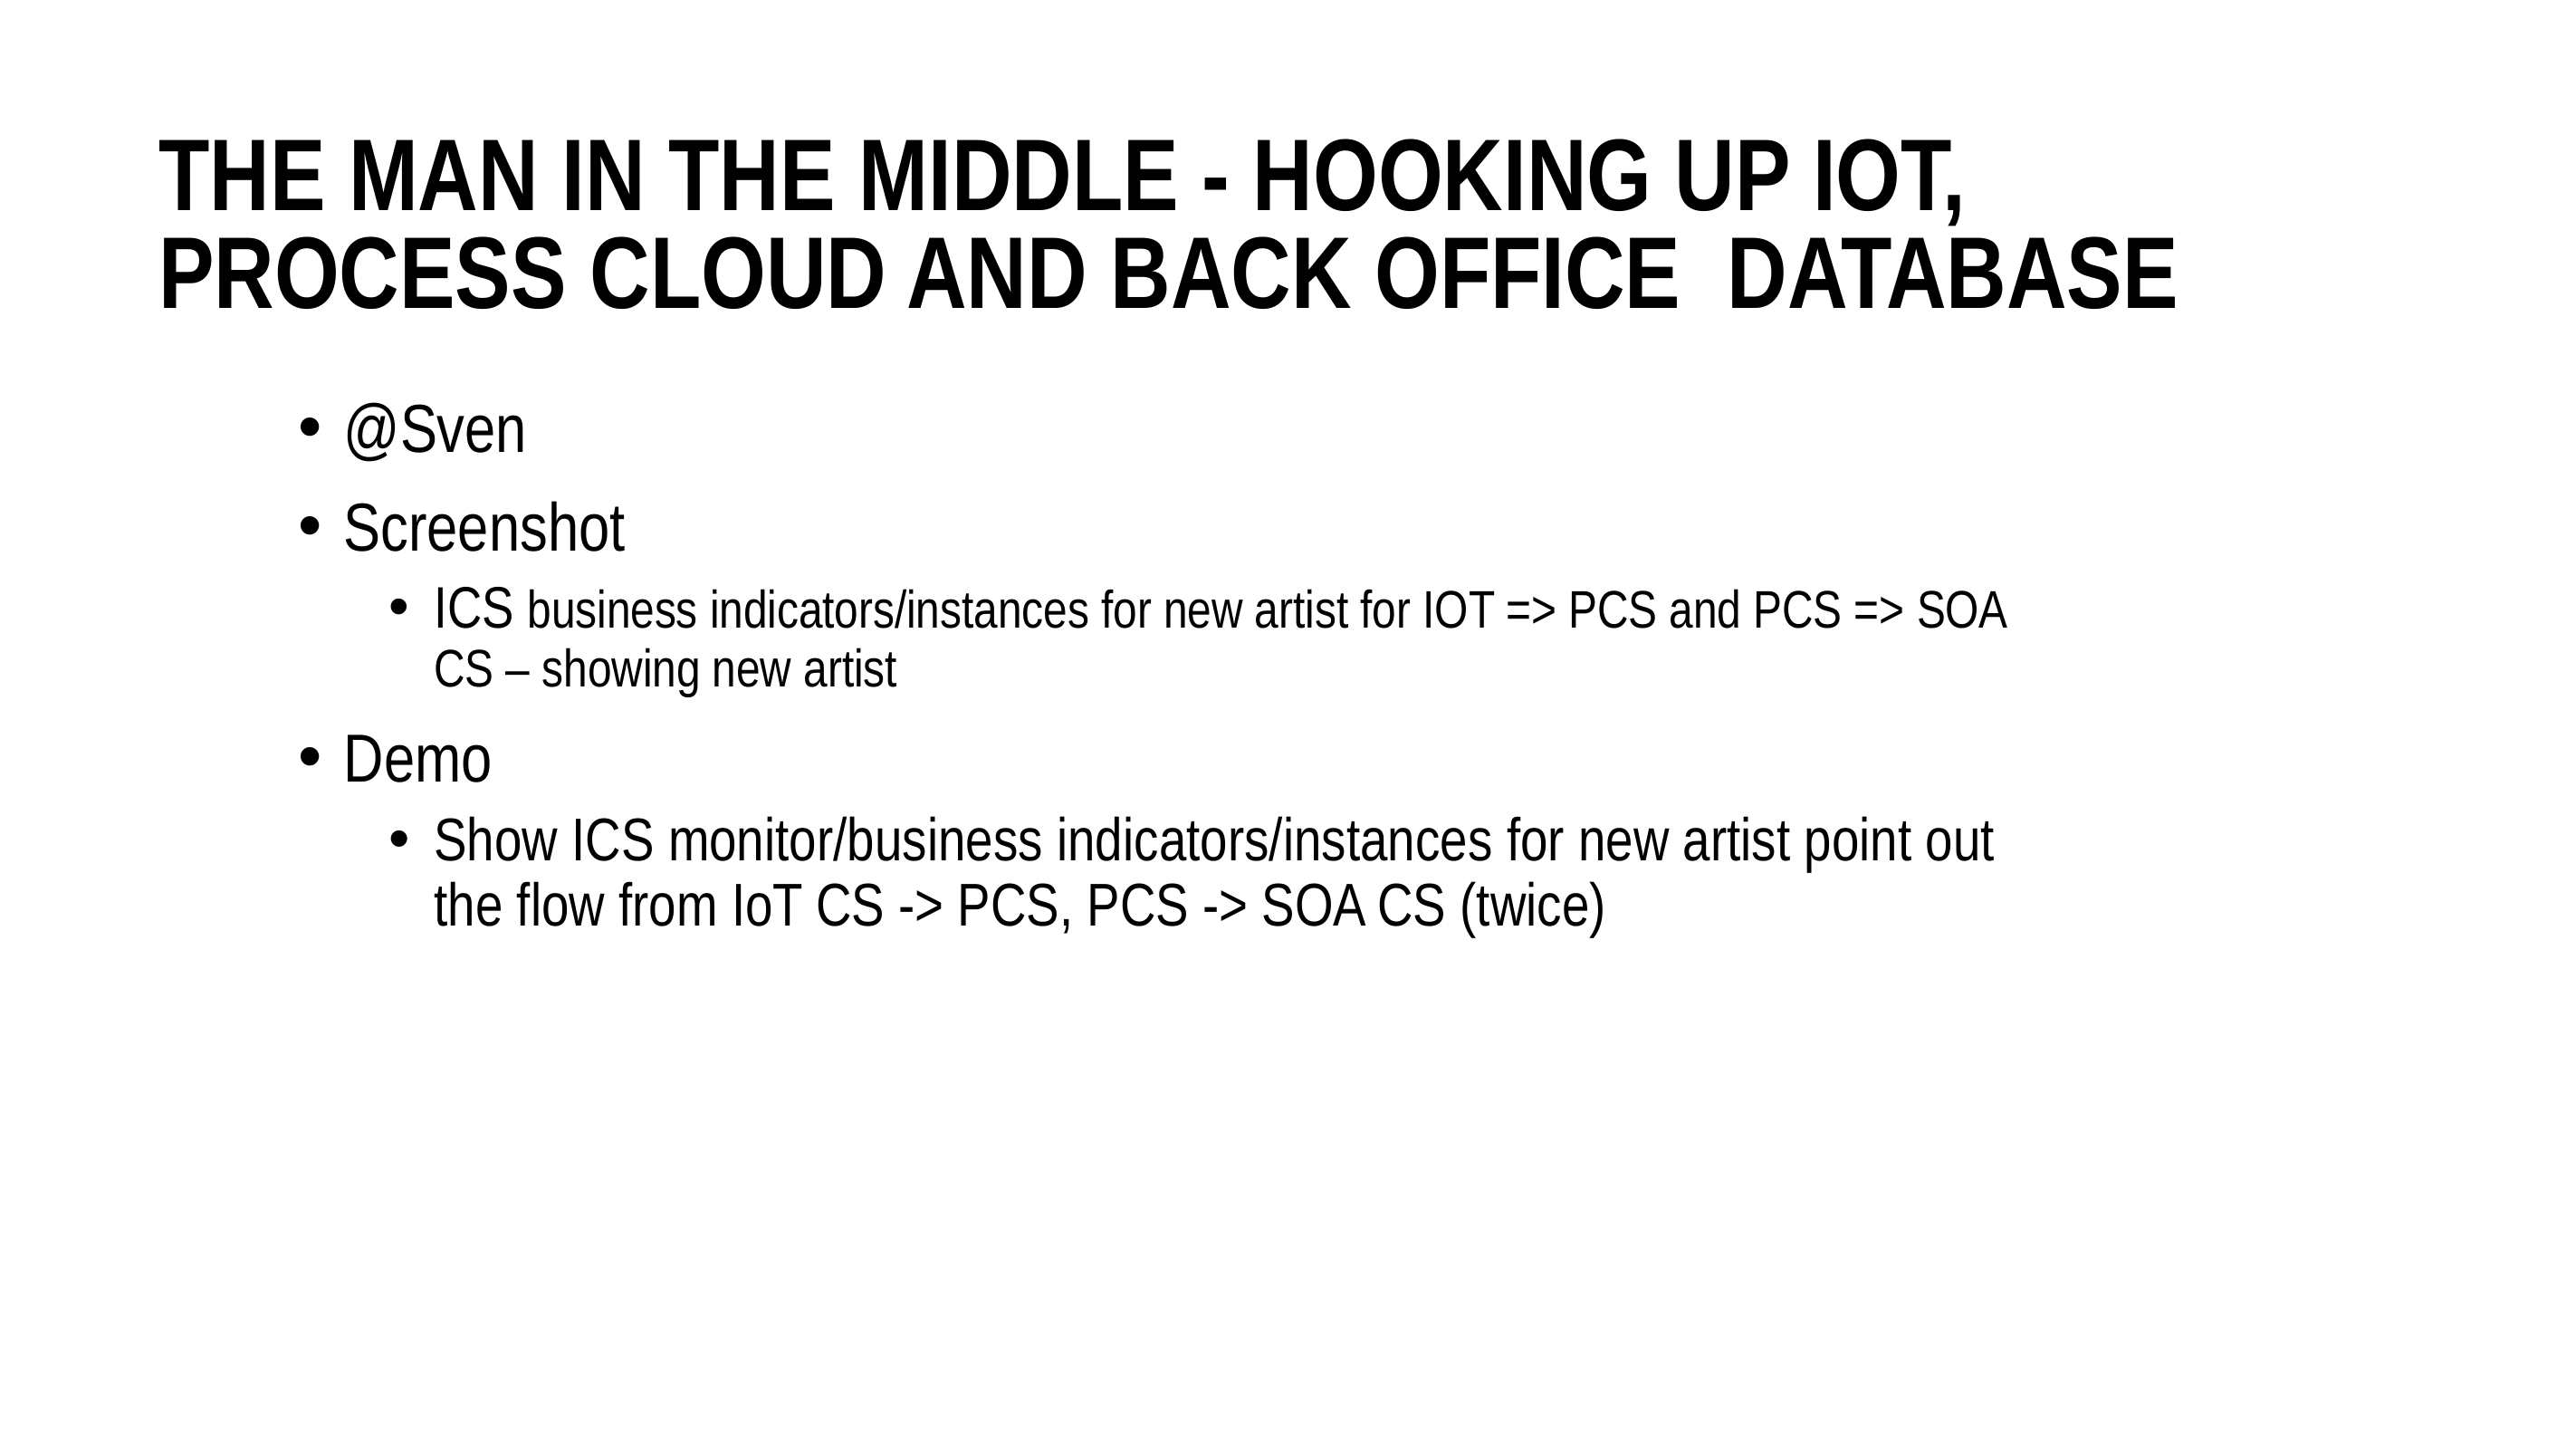

# The man in the middle - hooking up IOT, process cloud and back office  Database
@Sven
Screenshot
ICS business indicators/instances for new artist for IOT => PCS and PCS => SOA CS – showing new artist
Demo
Show ICS monitor/business indicators/instances for new artist point out the flow from IoT CS -> PCS, PCS -> SOA CS (twice)